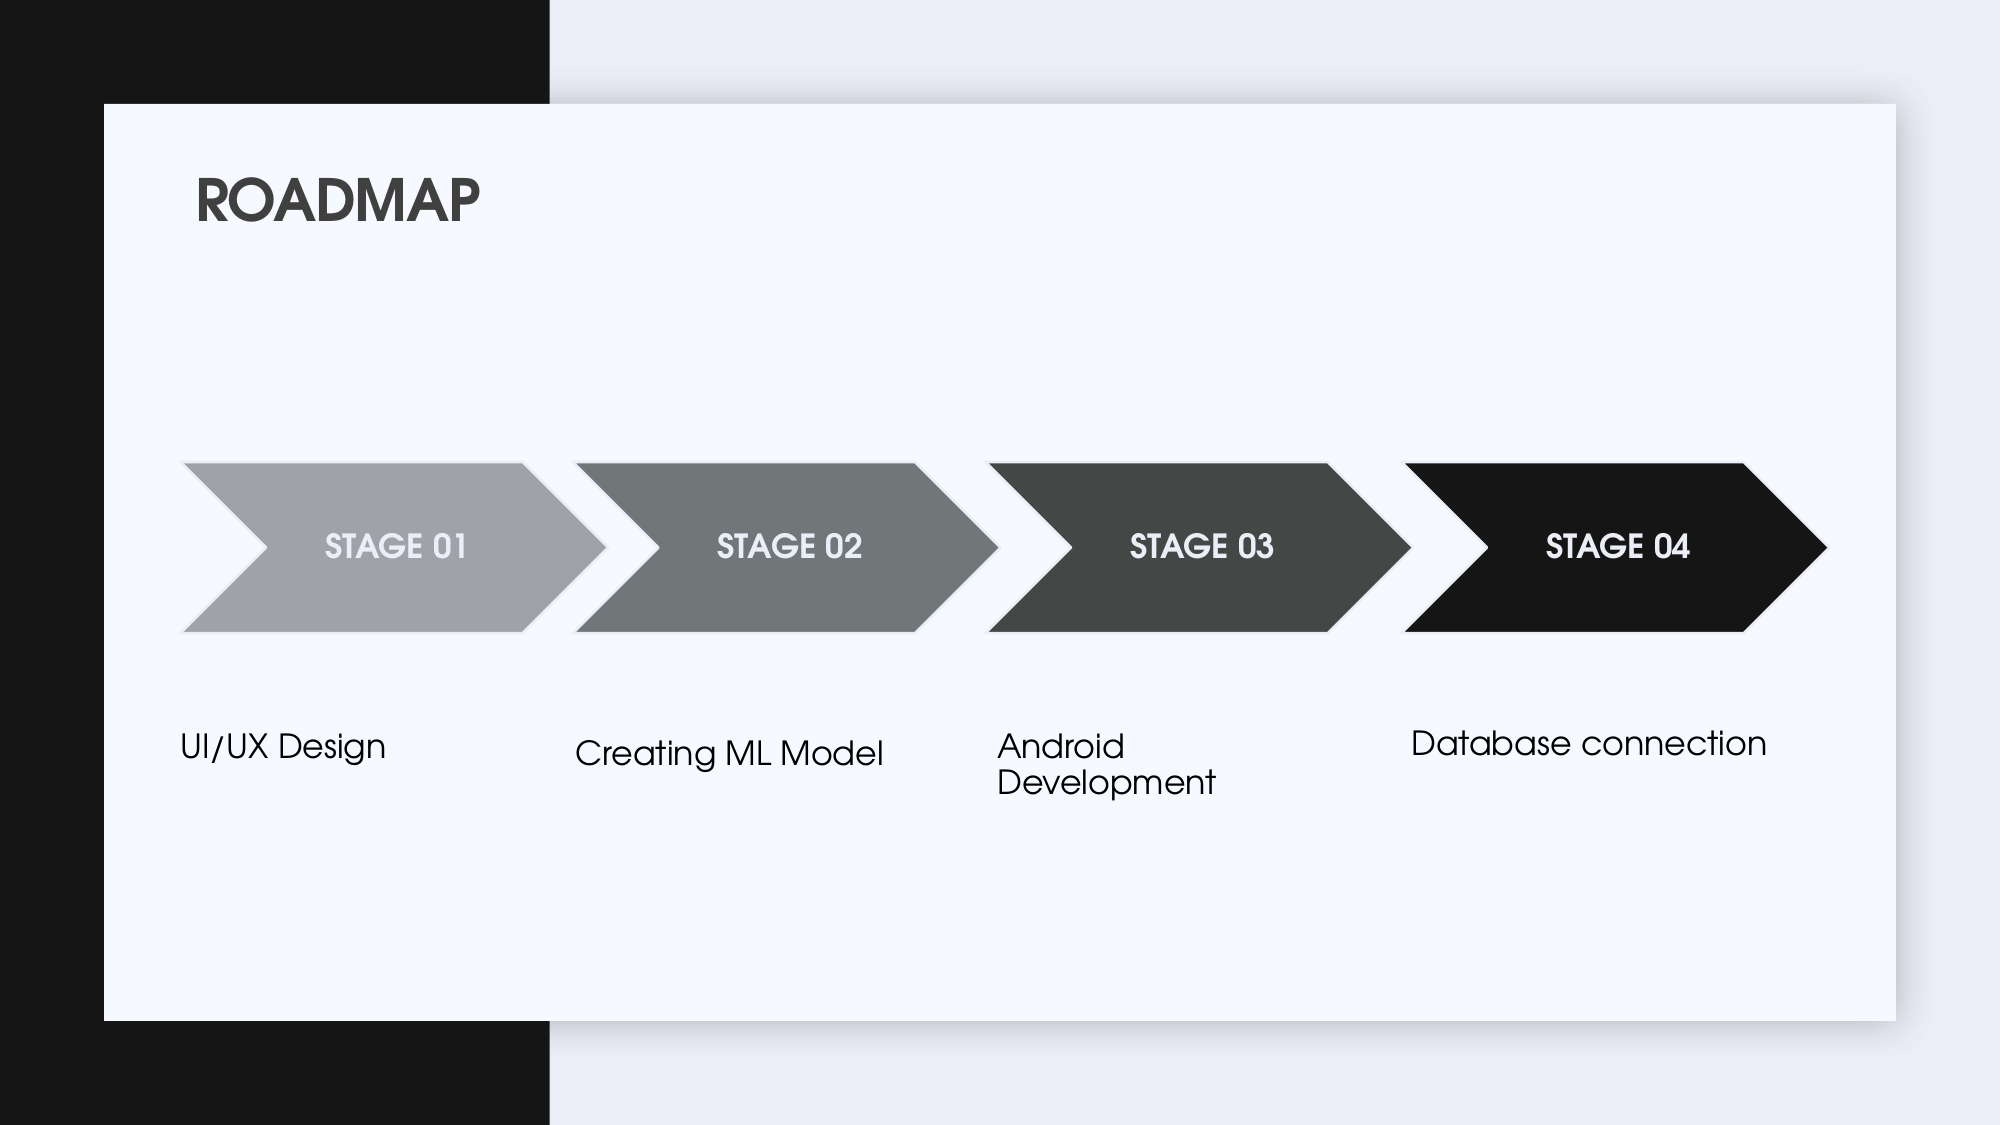

# Roadmap
STAGE 01
UI/UX Design
STAGE 02
Creating ML Model
STAGE 03
Android Development
STAGE 04
Database connection